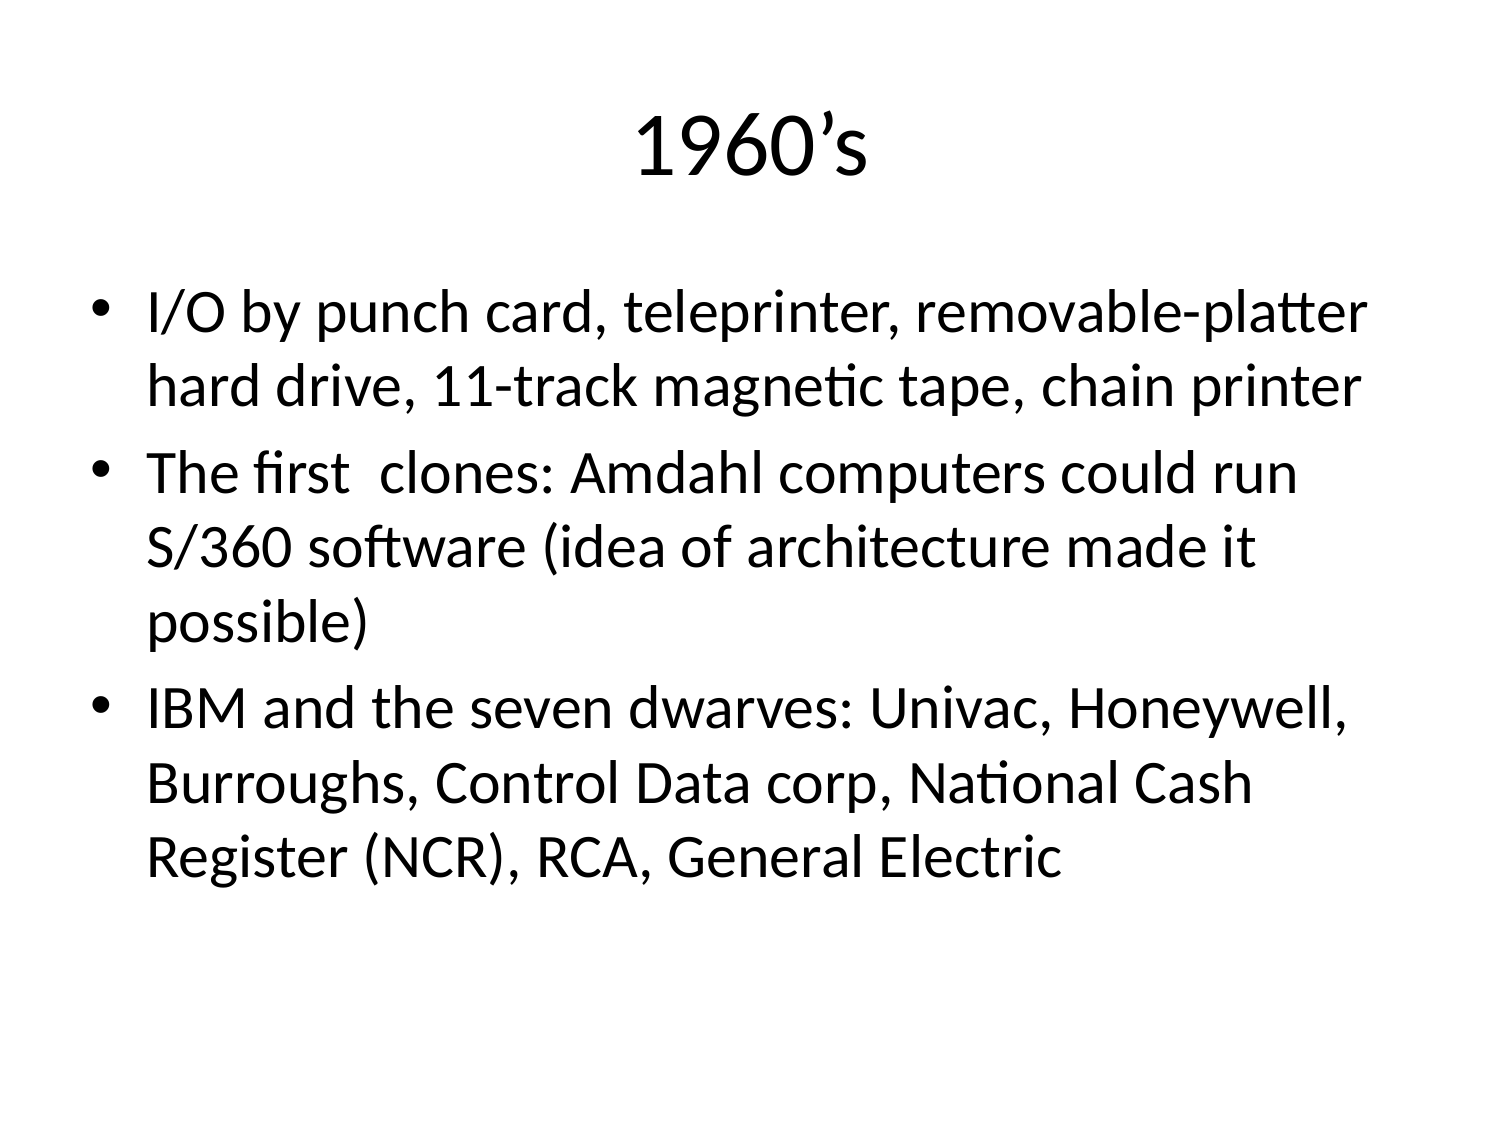

# 1960’s
I/O by punch card, teleprinter, removable-platter hard drive, 11-track magnetic tape, chain printer
The first  clones: Amdahl computers could run S/360 software (idea of architecture made it possible)
IBM and the seven dwarves: Univac, Honeywell, Burroughs, Control Data corp, National Cash Register (NCR), RCA, General Electric